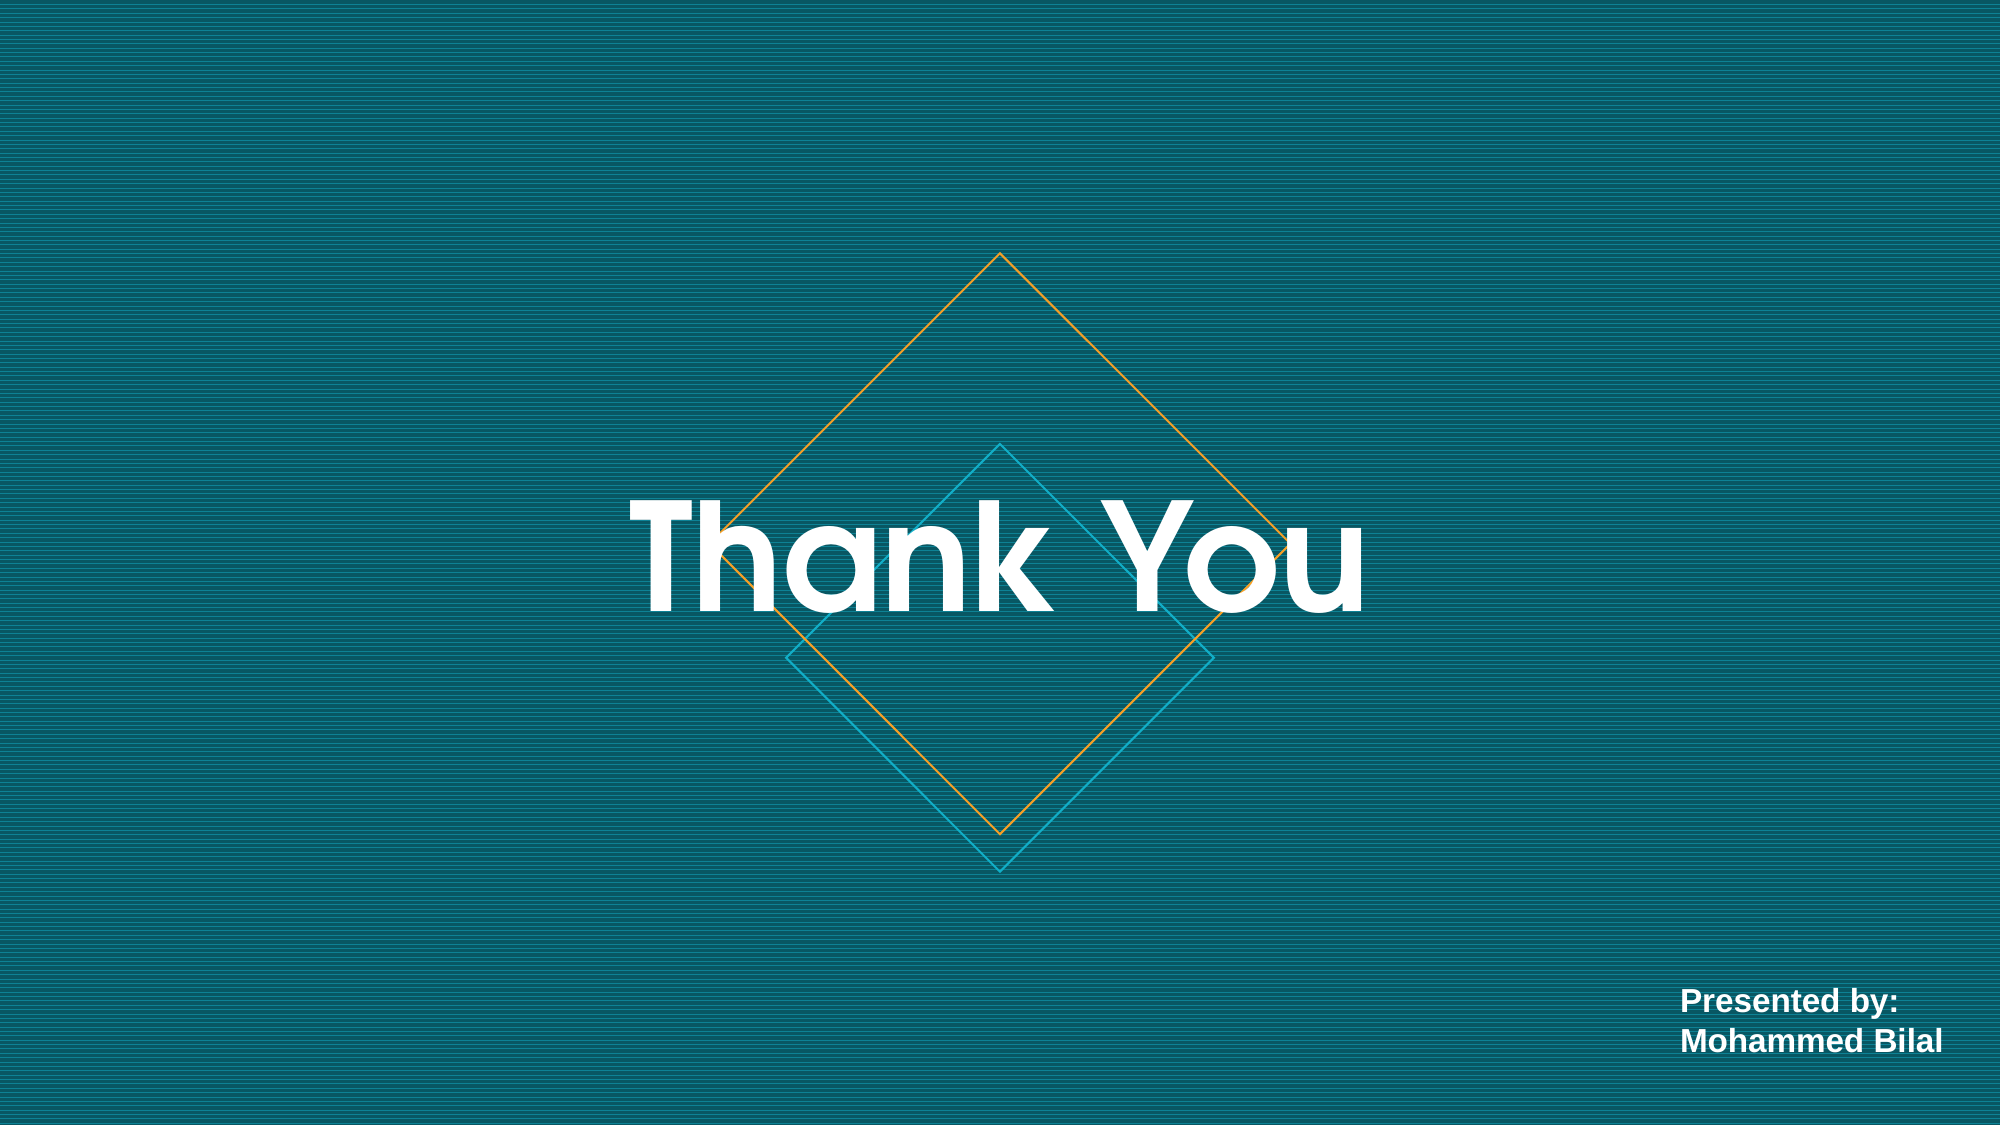

# Thank You
Presented by:     Mohammed Bilal